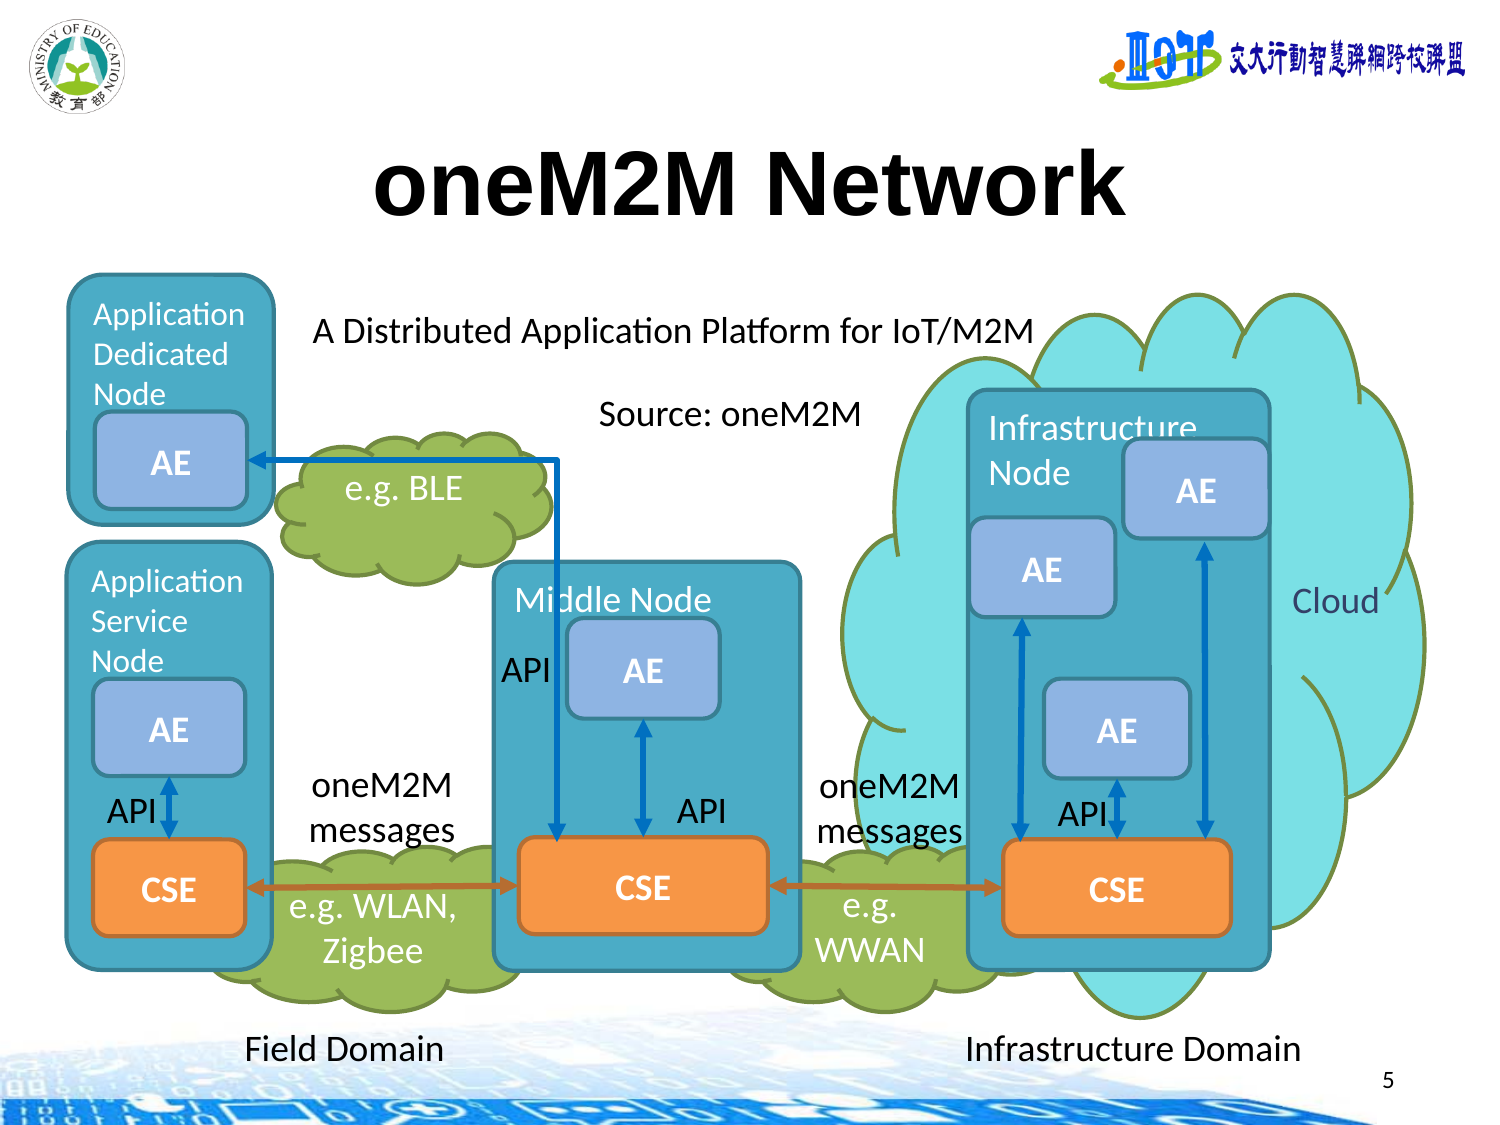

# oneM2M Network
Application Dedicated Node
                                                             	Cloud
Infrastructure Node
AE
e.g. BLE
Application Service Node
Middle Node
AE
API
AE
AE
oneM2Mmessages
oneM2Mmessages
API
API
API
CSE
CSE
CSE
e.g. WLAN, Zigbee
e.g.
WWAN
A Distributed Application Platform for IoT/M2M
Source: oneM2M
AE
AE
Cloud
Field Domain
Infrastructure Domain
5